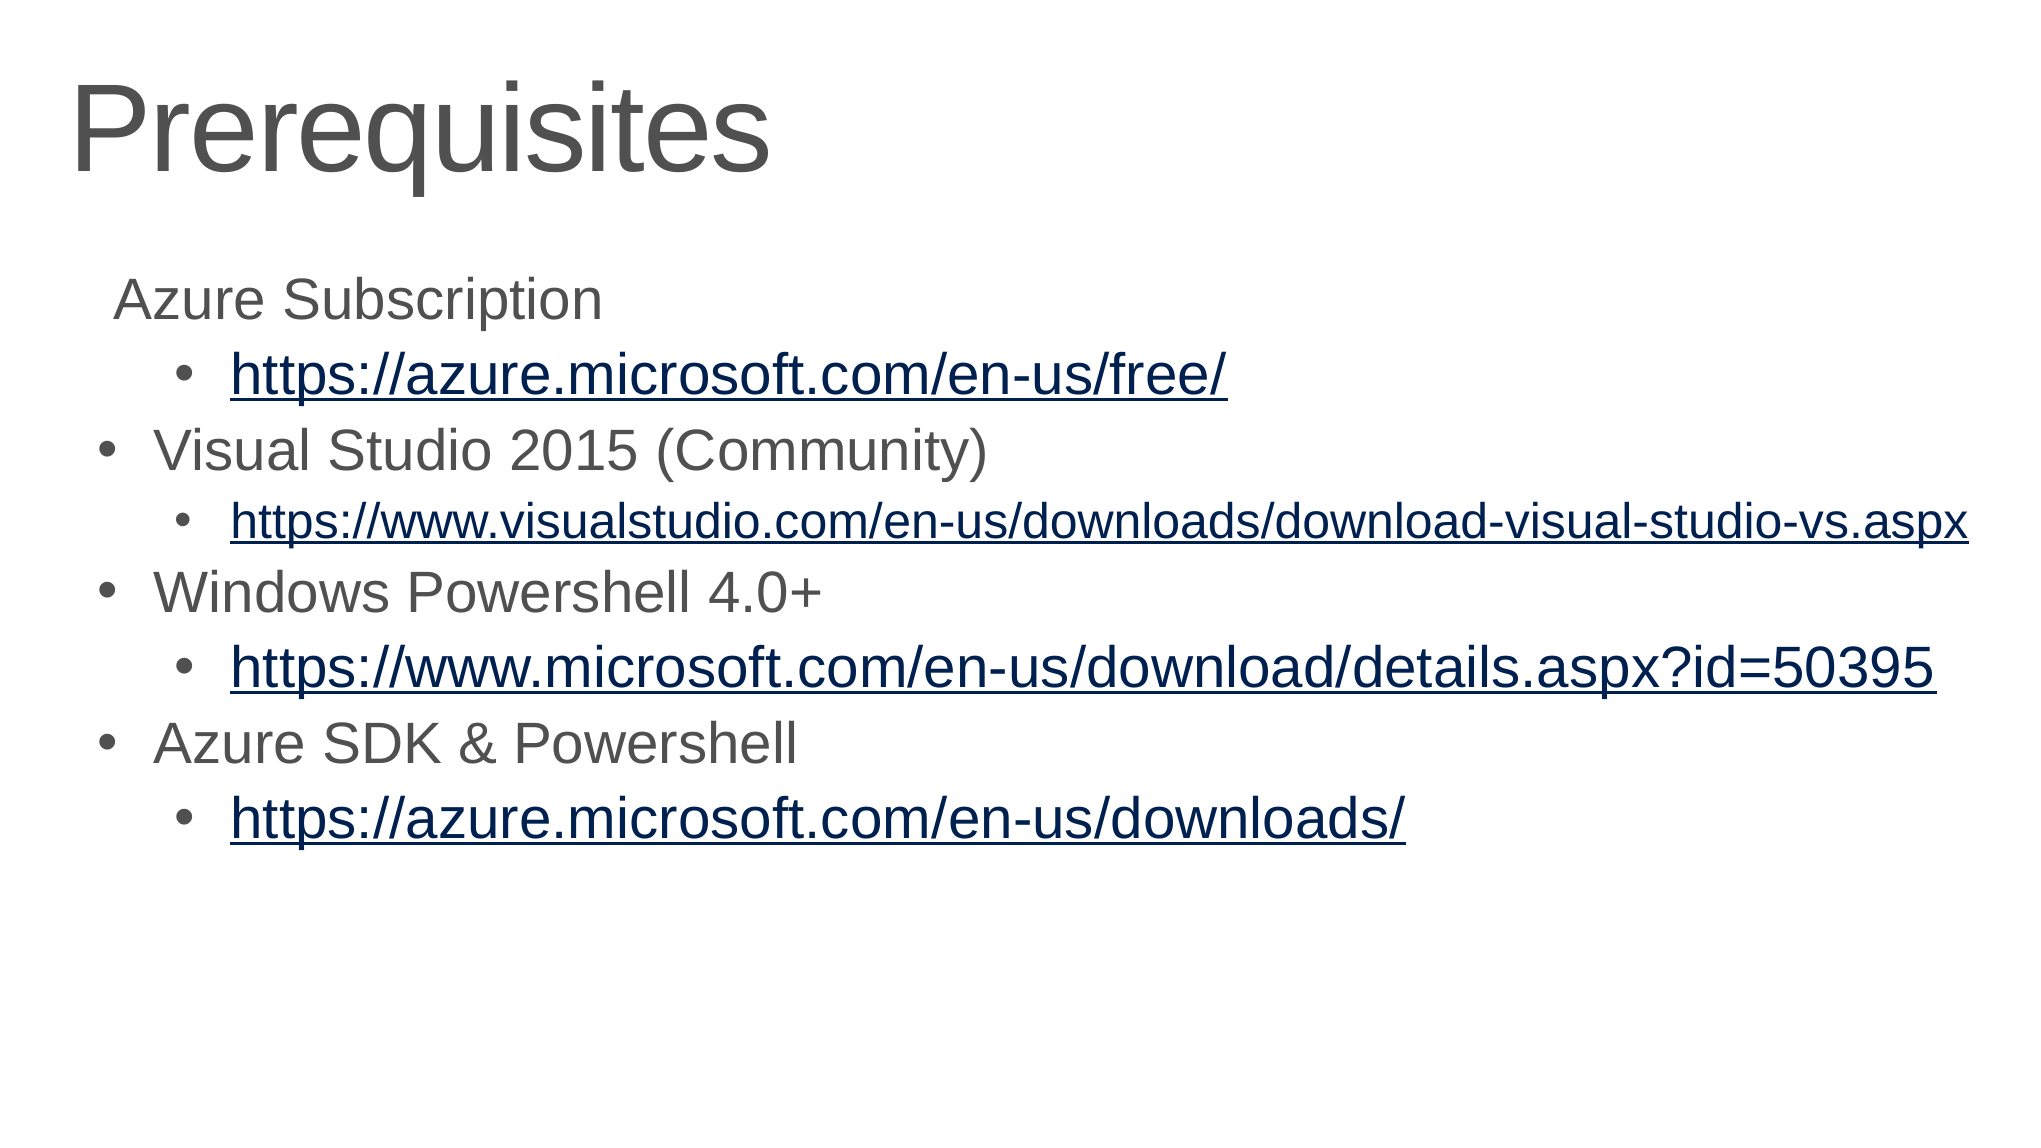

# Prerequisites
 Azure Subscription
https://azure.microsoft.com/en-us/free/
Visual Studio 2015 (Community)
https://www.visualstudio.com/en-us/downloads/download-visual-studio-vs.aspx
Windows Powershell 4.0+
https://www.microsoft.com/en-us/download/details.aspx?id=50395
Azure SDK & Powershell
https://azure.microsoft.com/en-us/downloads/